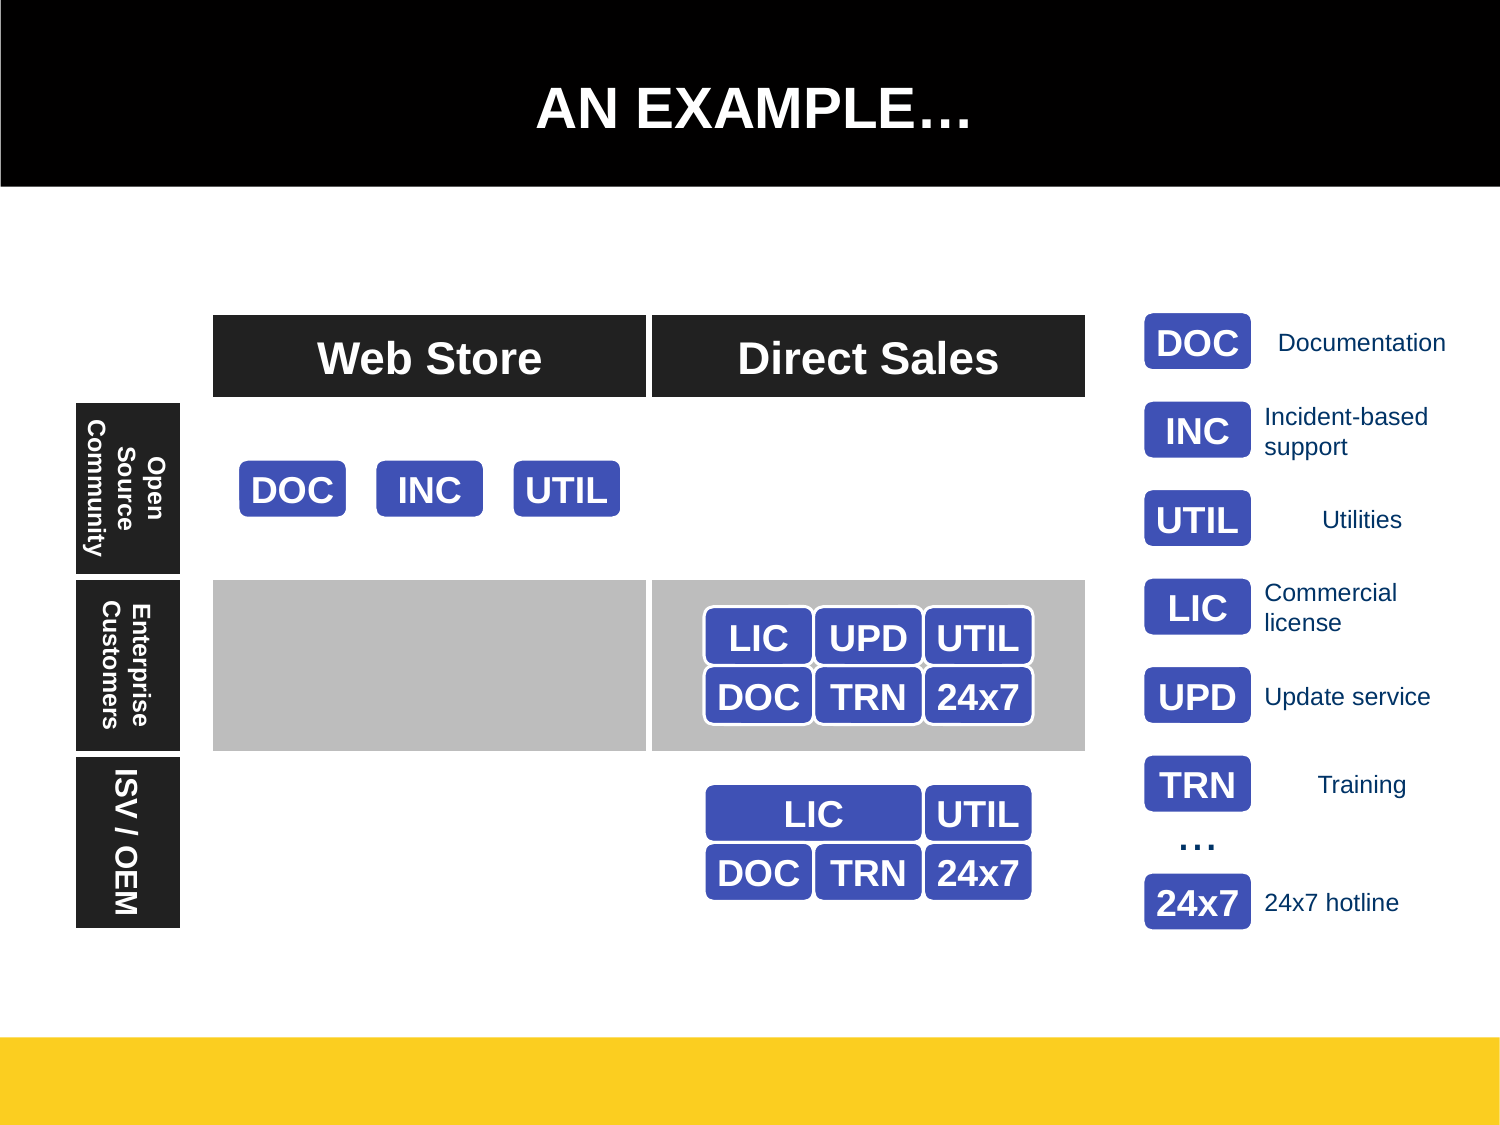

# An example…

Documentation
DOC
INC
Incident-based
support
Utilities
UTIL
Commercial
license
LIC
Update service
UPD
Training
TRN
...
24x7 hotline
24x7
Web Store
Direct Sales

Open
Source
Community
DOC
INC
UTIL

Enterprise
Customers
LIC
UPD
UTIL
DOC
TRN
24x7

ISV / OEM
LIC
UTIL
DOC
TRN
24x7